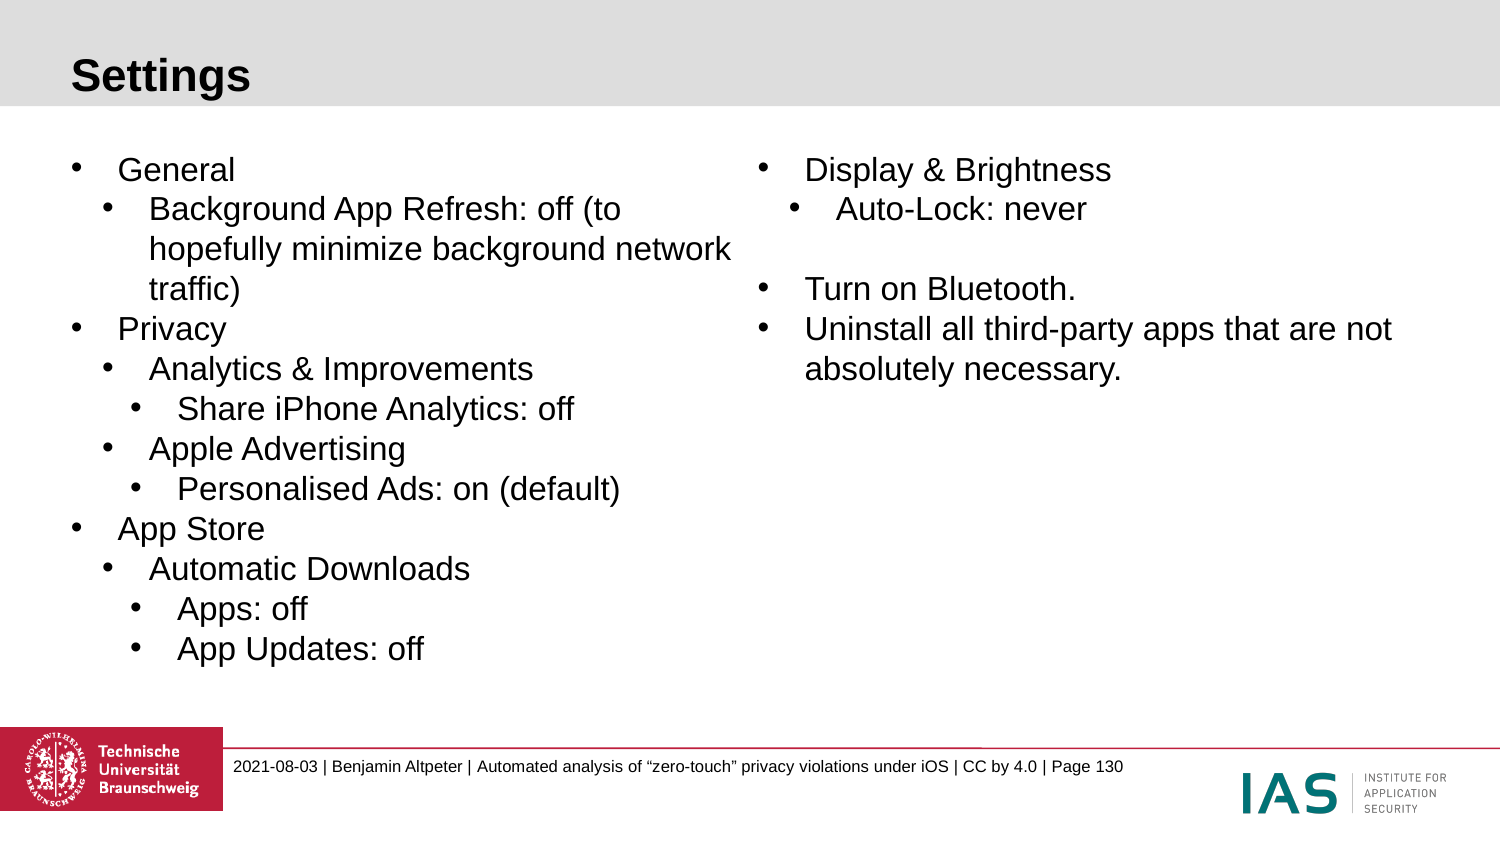

# Settings
General
Background App Refresh: off (to hopefully minimize background network traffic)
Privacy
Analytics & Improvements
Share iPhone Analytics: off
Apple Advertising
Personalised Ads: on (default)
App Store
Automatic Downloads
Apps: off
App Updates: off

Display & Brightness
Auto-Lock: never

Turn on Bluetooth.
Uninstall all third-party apps that are not absolutely necessary.